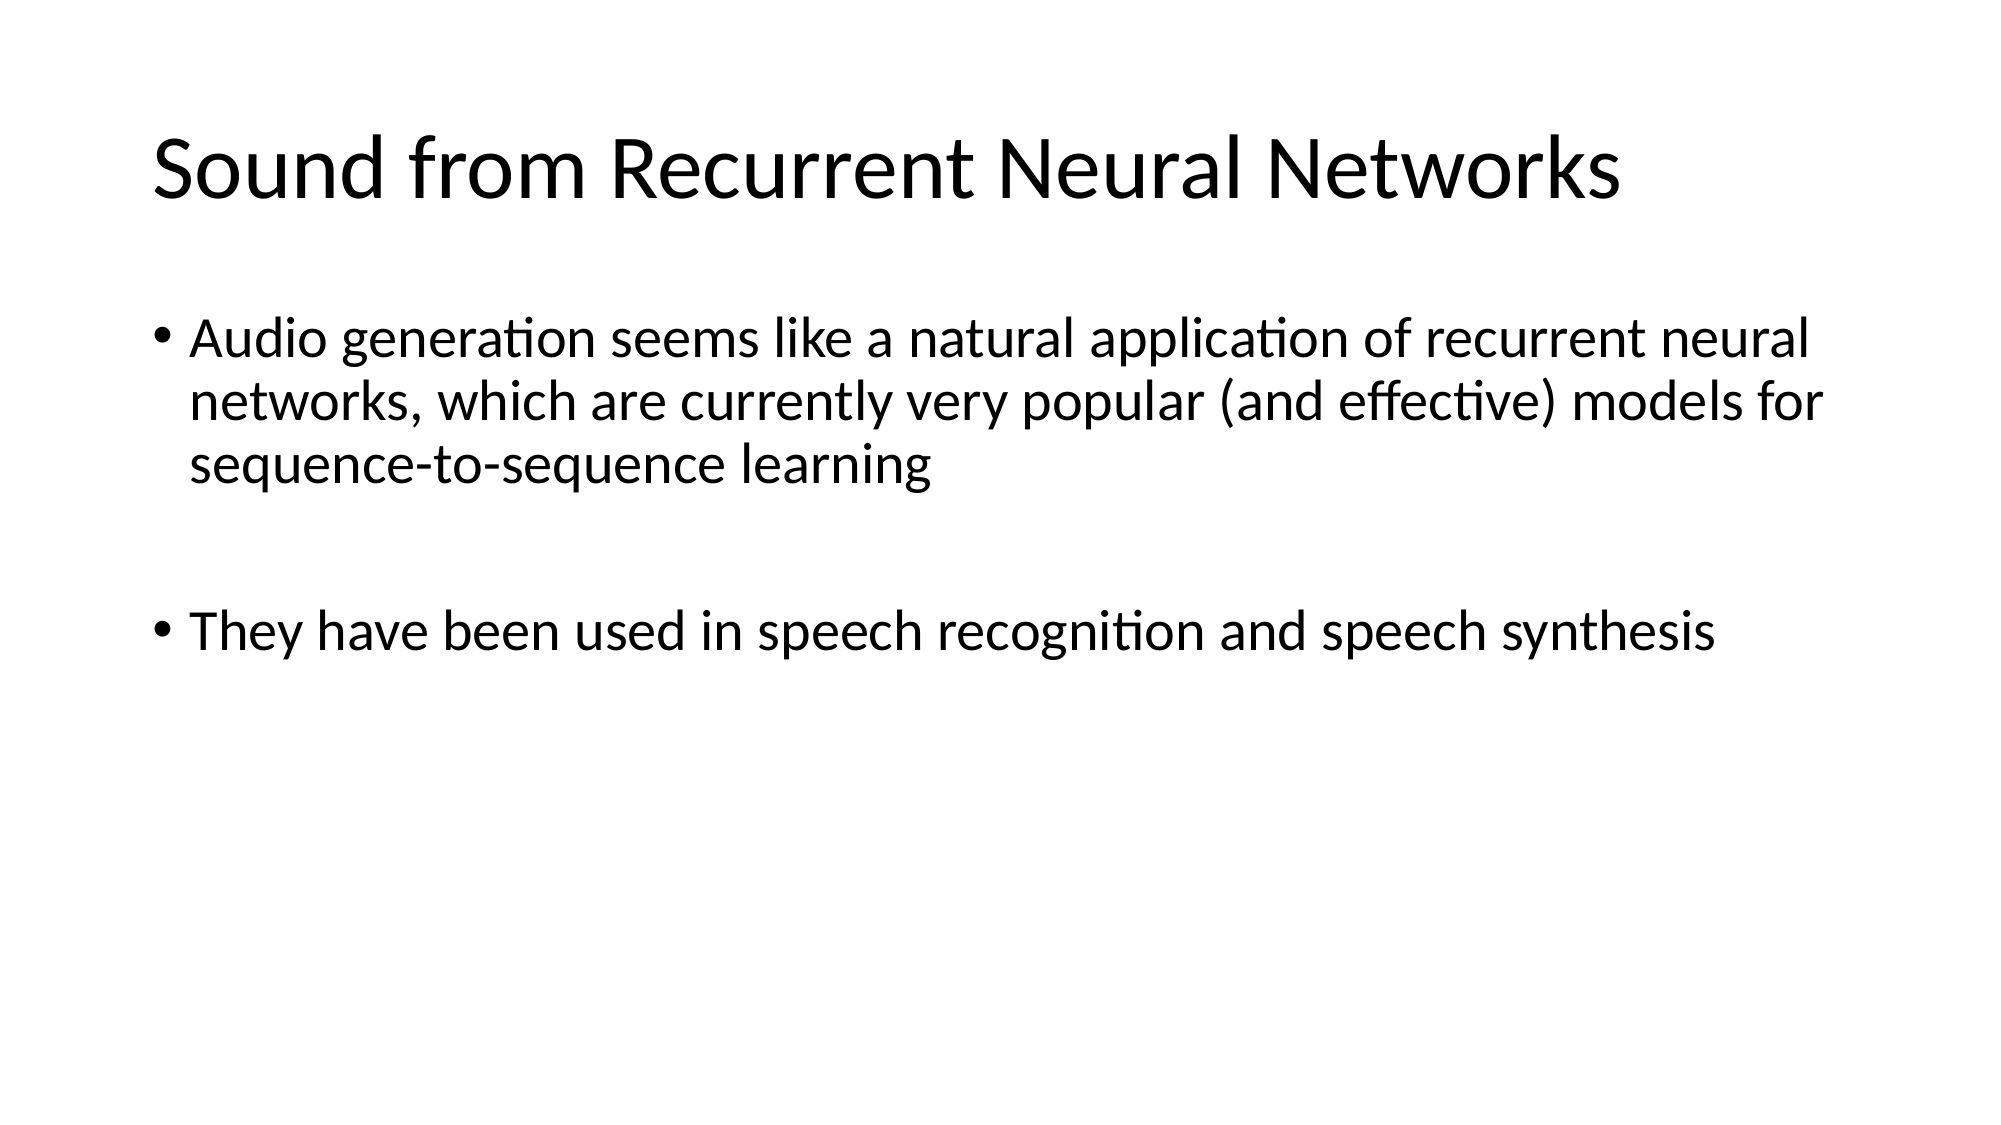

# Sound from Recurrent Neural Networks
Audio generation seems like a natural application of recurrent neural networks, which are currently very popular (and effective) models for sequence-to-sequence learning

They have been used in speech recognition and speech synthesis